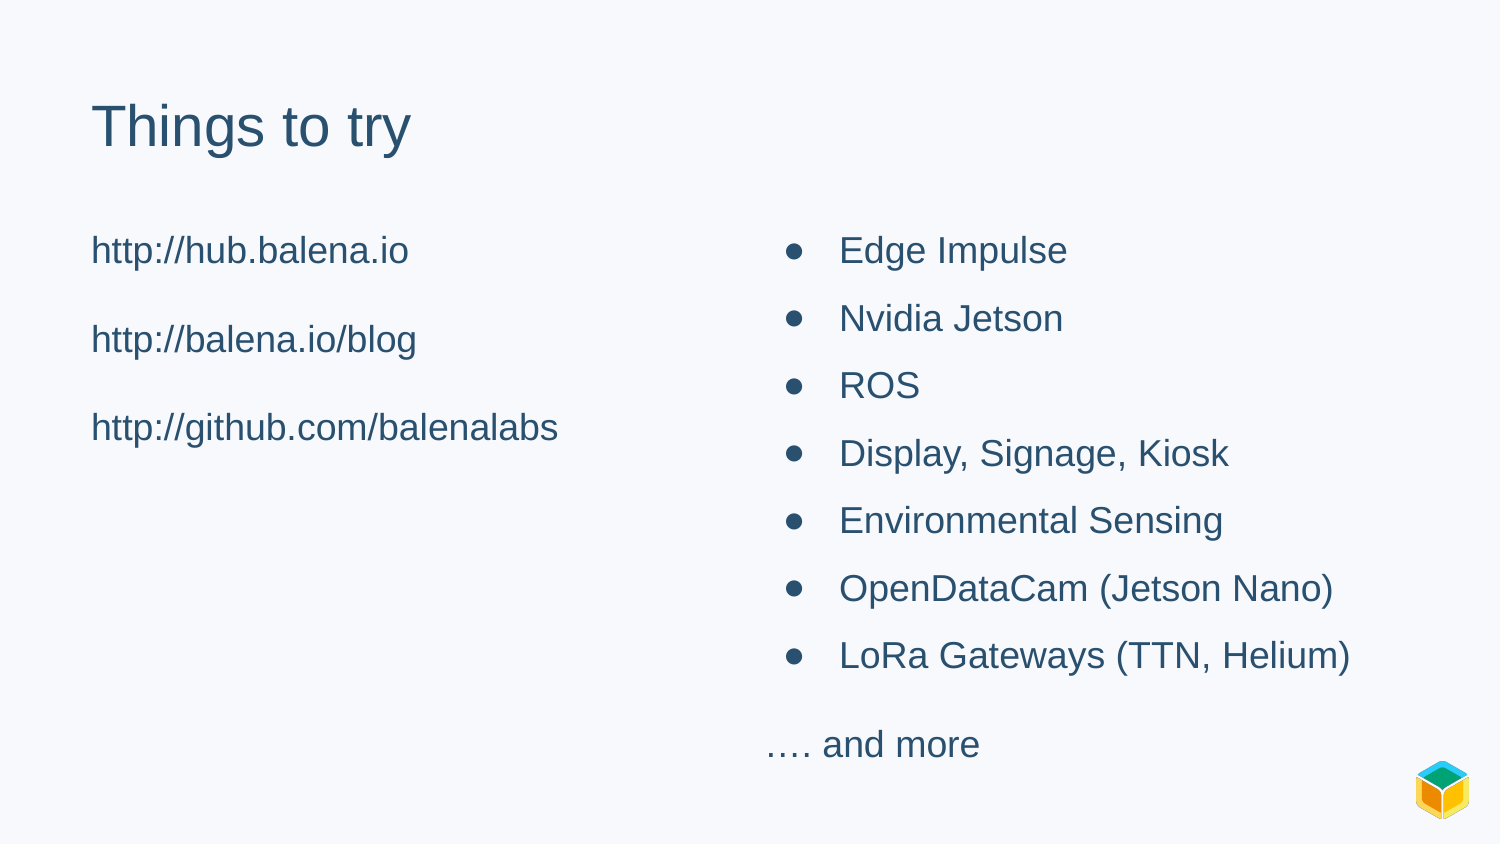

# Things to try
http://hub.balena.io
http://balena.io/blog
http://github.com/balenalabs

Edge Impulse
Nvidia Jetson
ROS
Display, Signage, Kiosk
Environmental Sensing
OpenDataCam (Jetson Nano)
LoRa Gateways (TTN, Helium)
…. and more